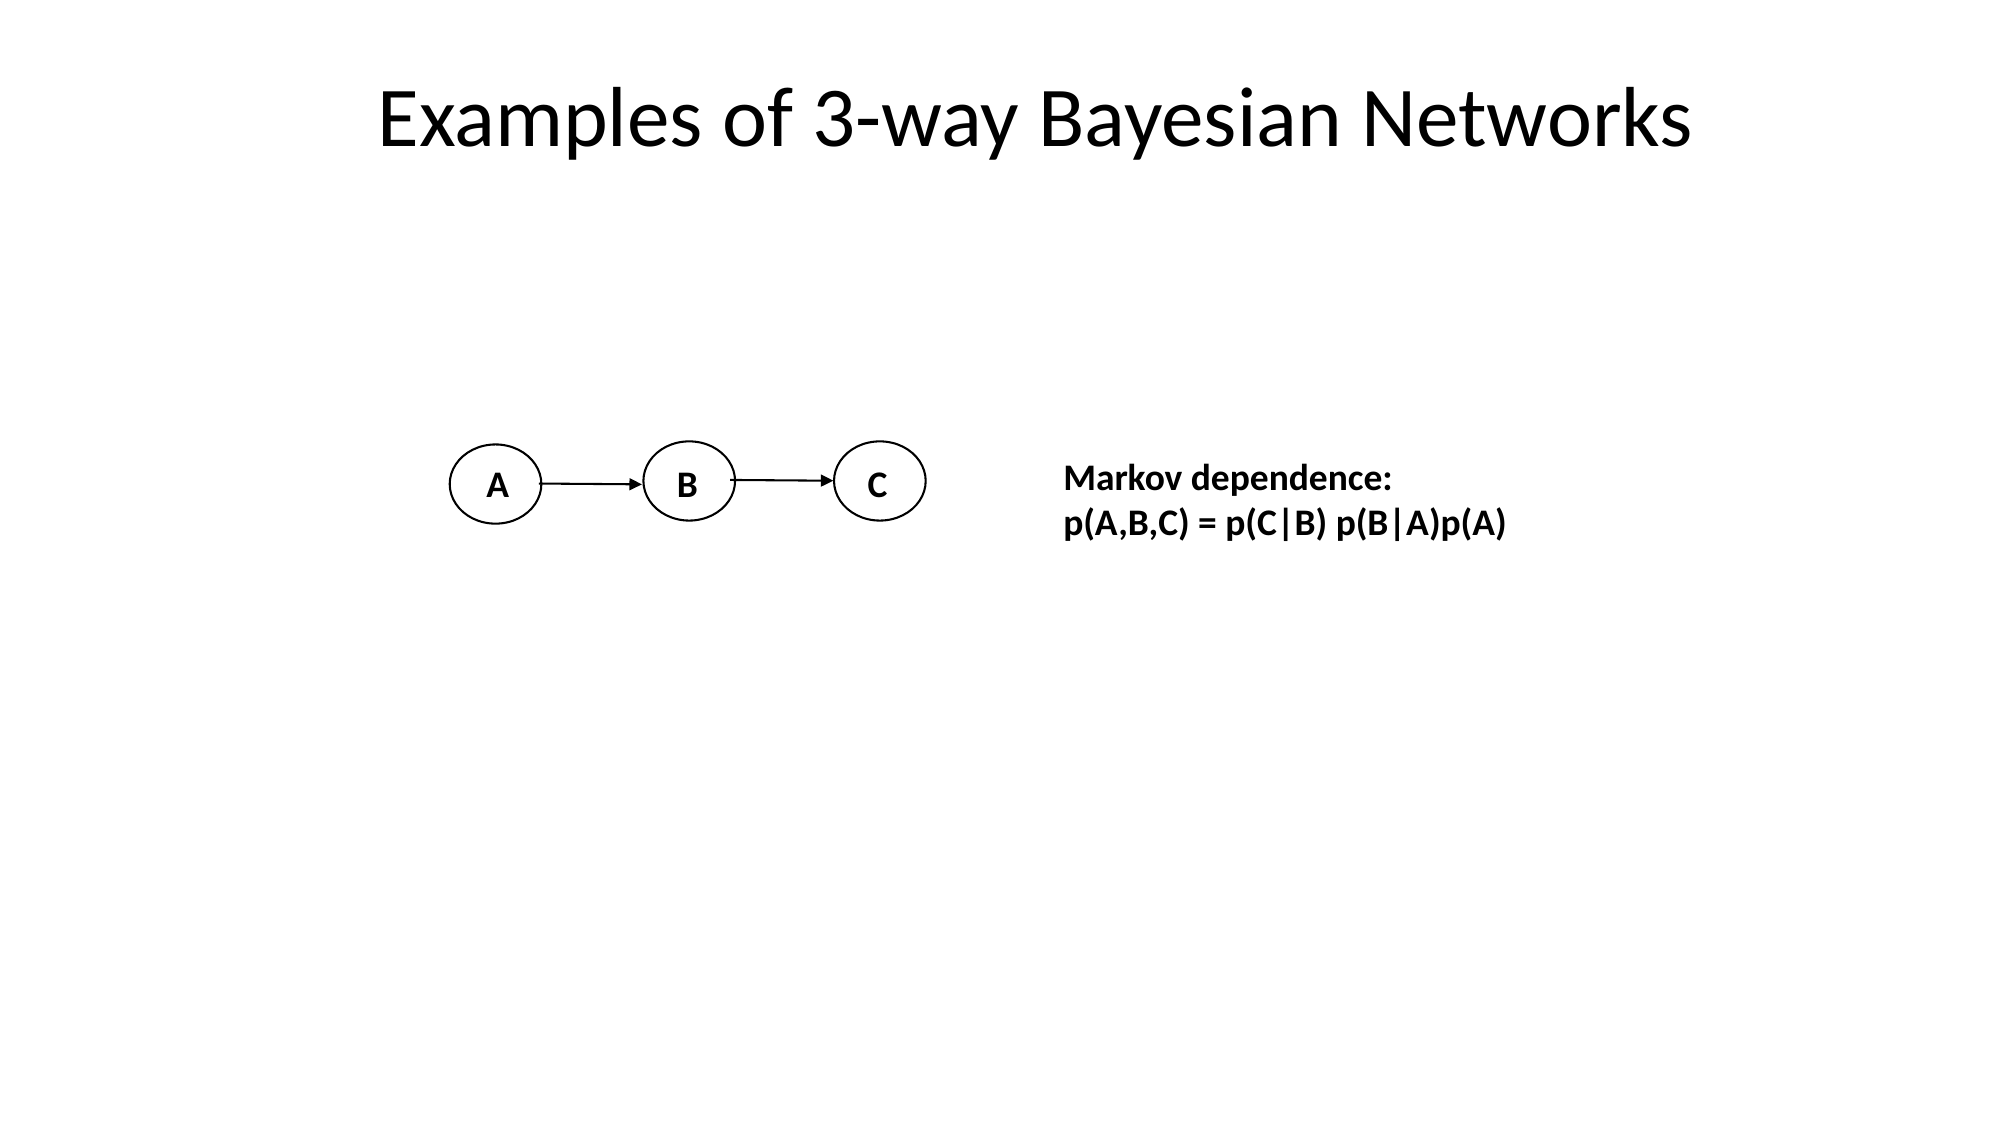

# Examples of 3-way Bayesian Networks

B

C

A
Markov dependence:
p(A,B,C) = p(C|B) p(B|A)p(A)